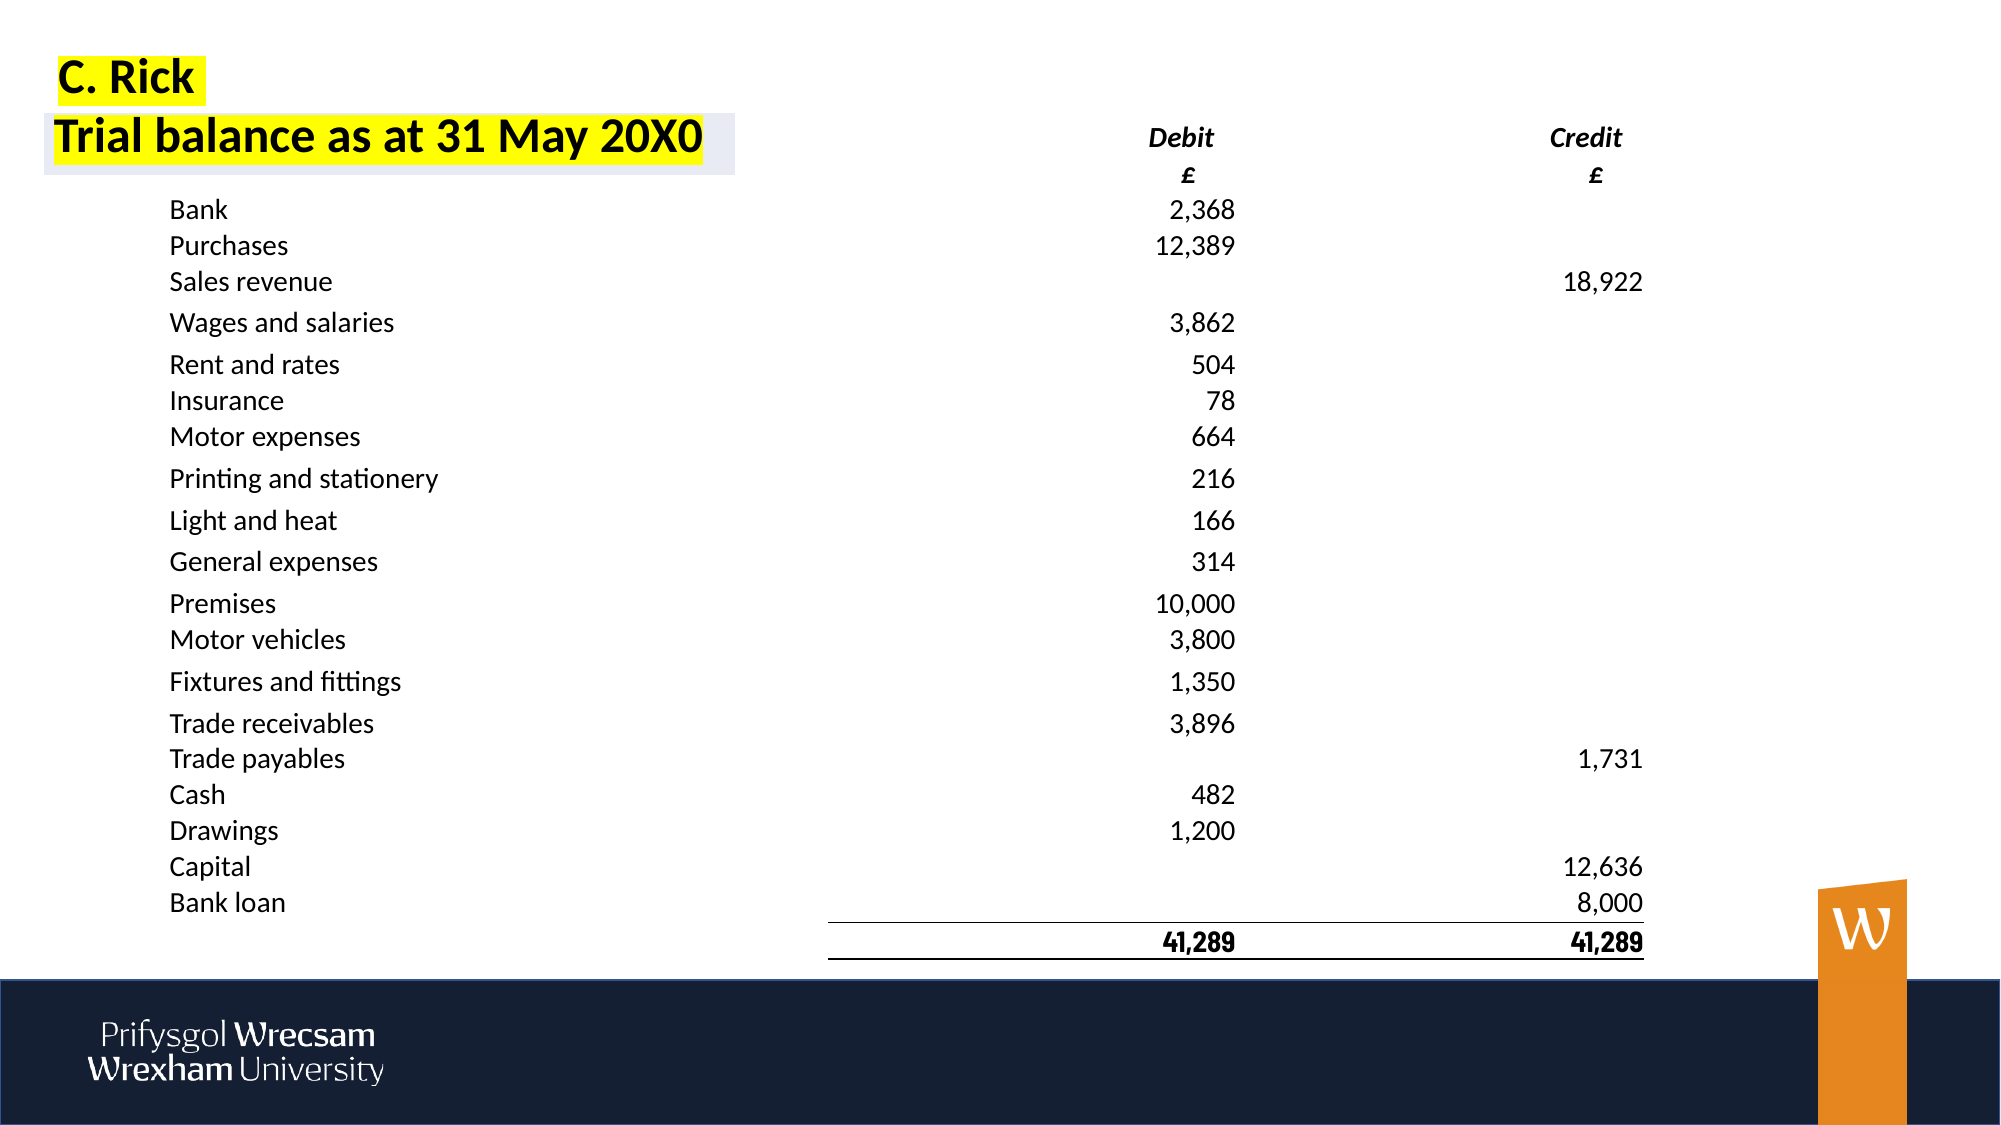

C. Rick
| Trial balance as at 31 May 20X0 |
| --- |
|  | Debit | Credit |
| --- | --- | --- |
|  | £ | £ |
| Bank | 2,368 |  |
| Purchases | 12,389 |  |
| Sales revenue |  | 18,922 |
| Wages and salaries | 3,862 |  |
| Rent and rates | 504 |  |
| Insurance | 78 |  |
| Motor expenses | 664 |  |
| Printing and stationery | 216 |  |
| Light and heat | 166 |  |
| General expenses | 314 |  |
| Premises | 10,000 |  |
| Motor vehicles | 3,800 |  |
| Fixtures and fittings | 1,350 |  |
| Trade receivables | 3,896 |  |
| Trade payables |  | 1,731 |
| Cash | 482 |  |
| Drawings | 1,200 |  |
| Capital |  | 12,636 |
| Bank loan |  | 8,000 |
|  | 41,289 | 41,289 |